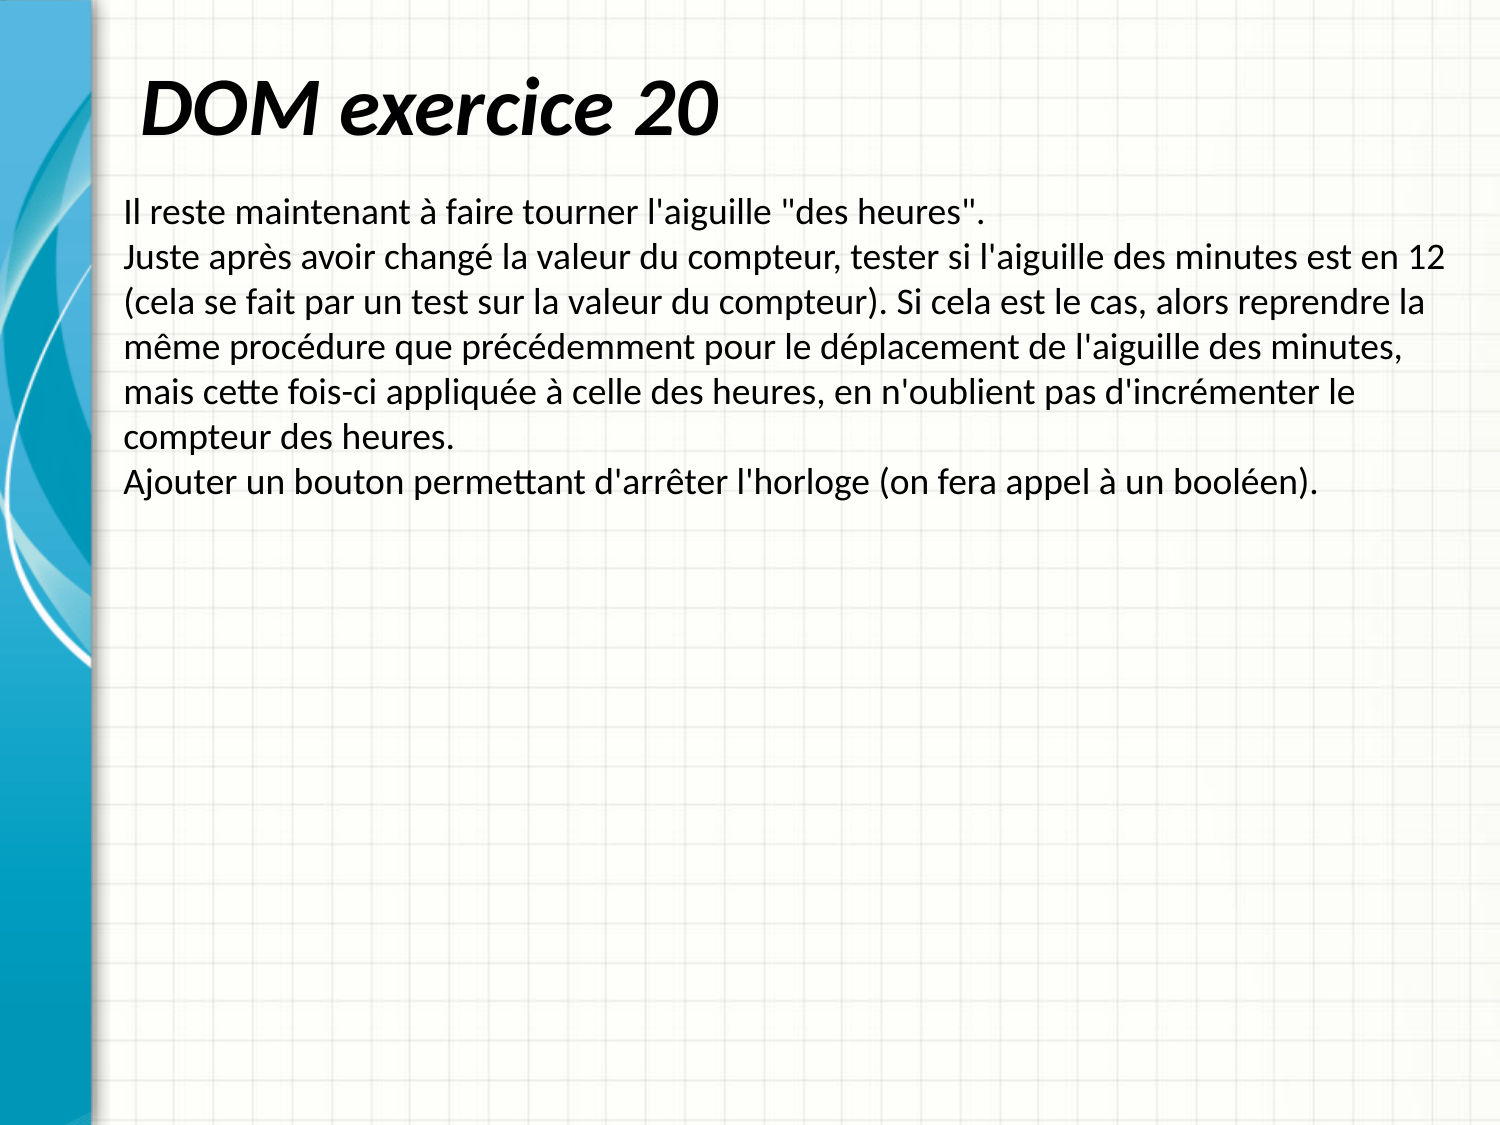

# DOM exercice 20
Il reste maintenant à faire tourner l'aiguille "des heures".
Juste après avoir changé la valeur du compteur, tester si l'aiguille des minutes est en 12 (cela se fait par un test sur la valeur du compteur). Si cela est le cas, alors reprendre la même procédure que précédemment pour le déplacement de l'aiguille des minutes, mais cette fois-ci appliquée à celle des heures, en n'oublient pas d'incrémenter le compteur des heures.
Ajouter un bouton permettant d'arrêter l'horloge (on fera appel à un booléen).